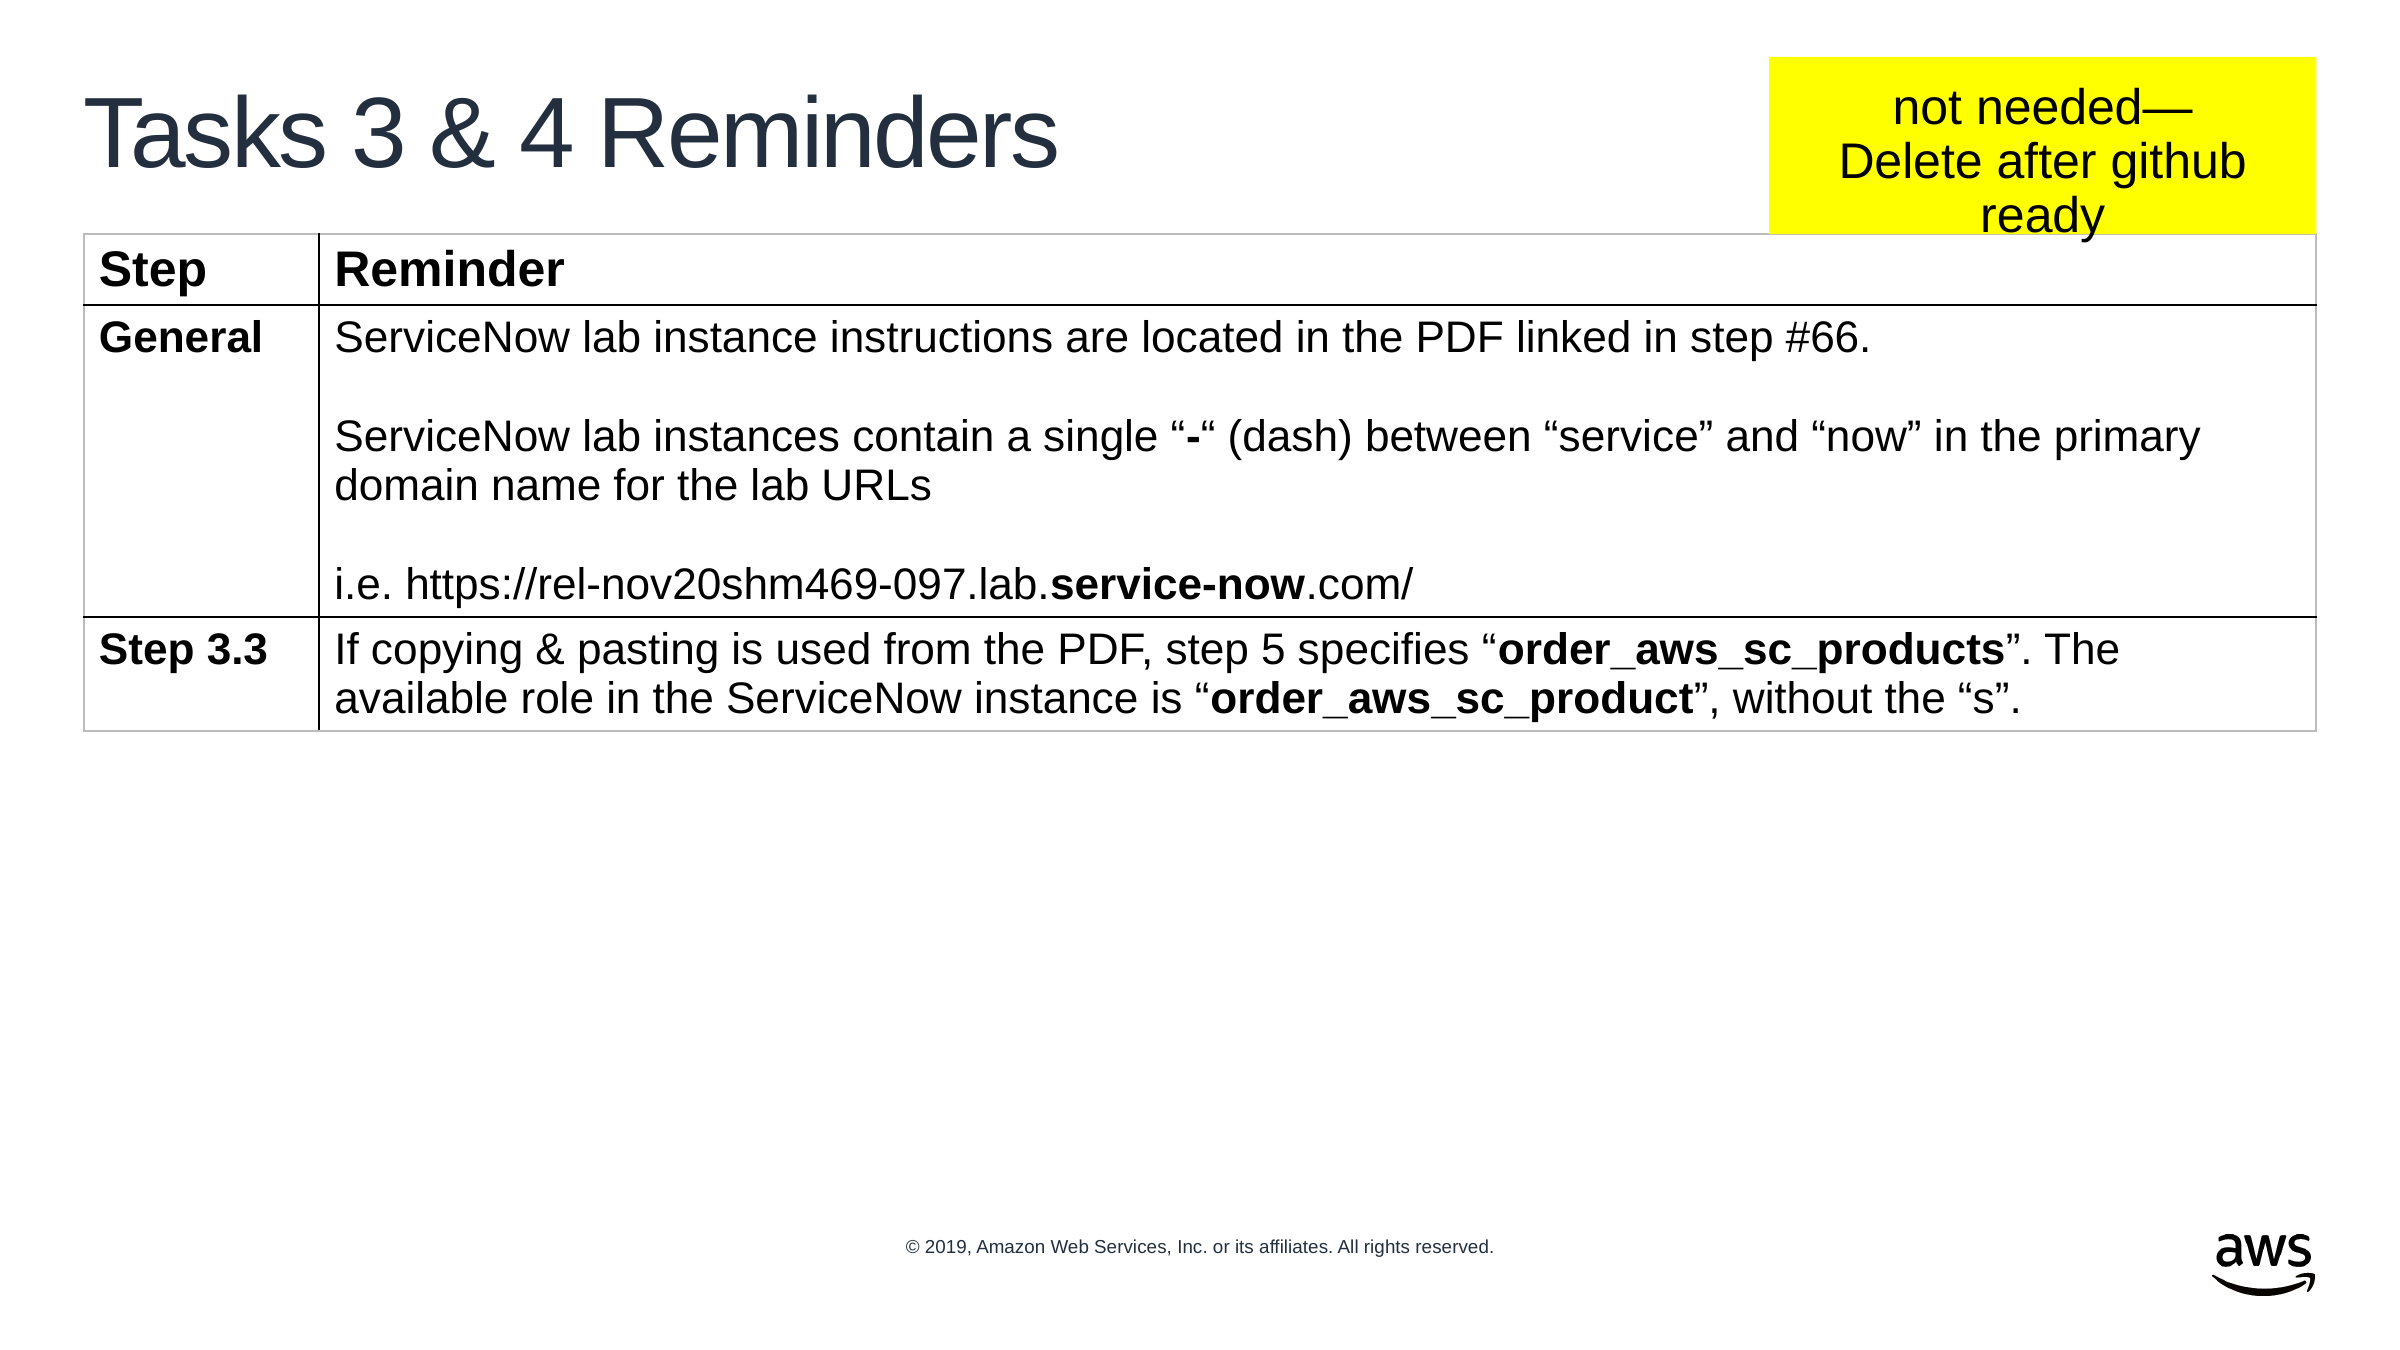

# Tasks 3 & 4 Reminders
not needed—
Delete after github ready
| Step | Reminder |
| --- | --- |
| General | ServiceNow lab instance instructions are located in the PDF linked in step #66. ServiceNow lab instances contain a single “-“ (dash) between “service” and “now” in the primary domain name for the lab URLs i.e. https://rel-nov20shm469-097.lab.service-now.com/ |
| Step 3.3 | If copying & pasting is used from the PDF, step 5 specifies “order\_aws\_sc\_products”. The available role in the ServiceNow instance is “order\_aws\_sc\_product”, without the “s”. |